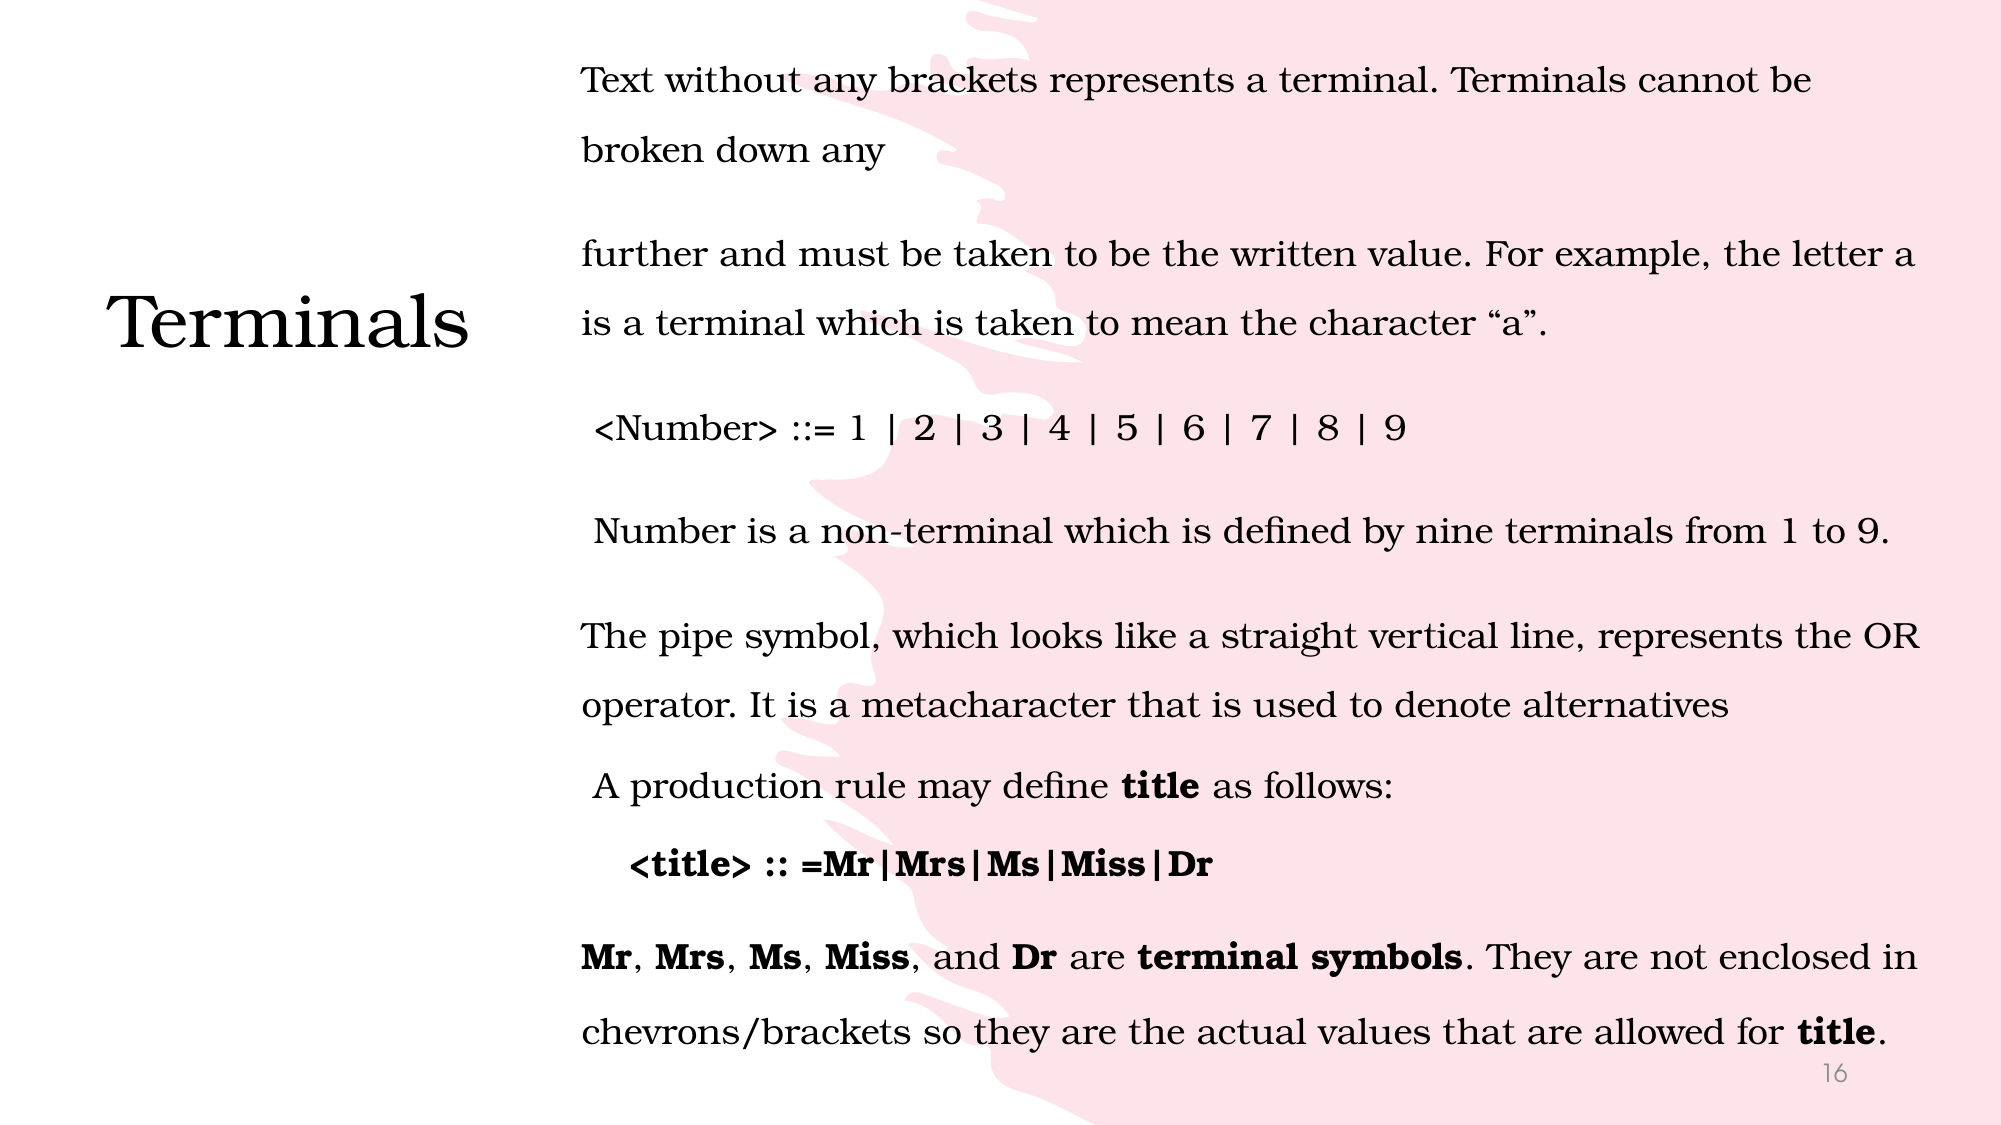

Text without any brackets represents a terminal. Terminals cannot be broken down any
further and must be taken to be the written value. For example, the letter a is a terminal which is taken to mean the character “a”.
 <Number> ::= 1 | 2 | 3 | 4 | 5 | 6 | 7 | 8 | 9
 Number is a non-terminal which is defined by nine terminals from 1 to 9.
The pipe symbol, which looks like a straight vertical line, represents the OR operator. It is a metacharacter that is used to denote alternatives
 A production rule may define title as follows:
    <title> :: =Mr|Mrs|Ms|Miss|Dr
Mr, Mrs, Ms, Miss, and Dr are terminal symbols. They are not enclosed in chevrons/brackets so they are the actual values that are allowed for title.

Terminals

16